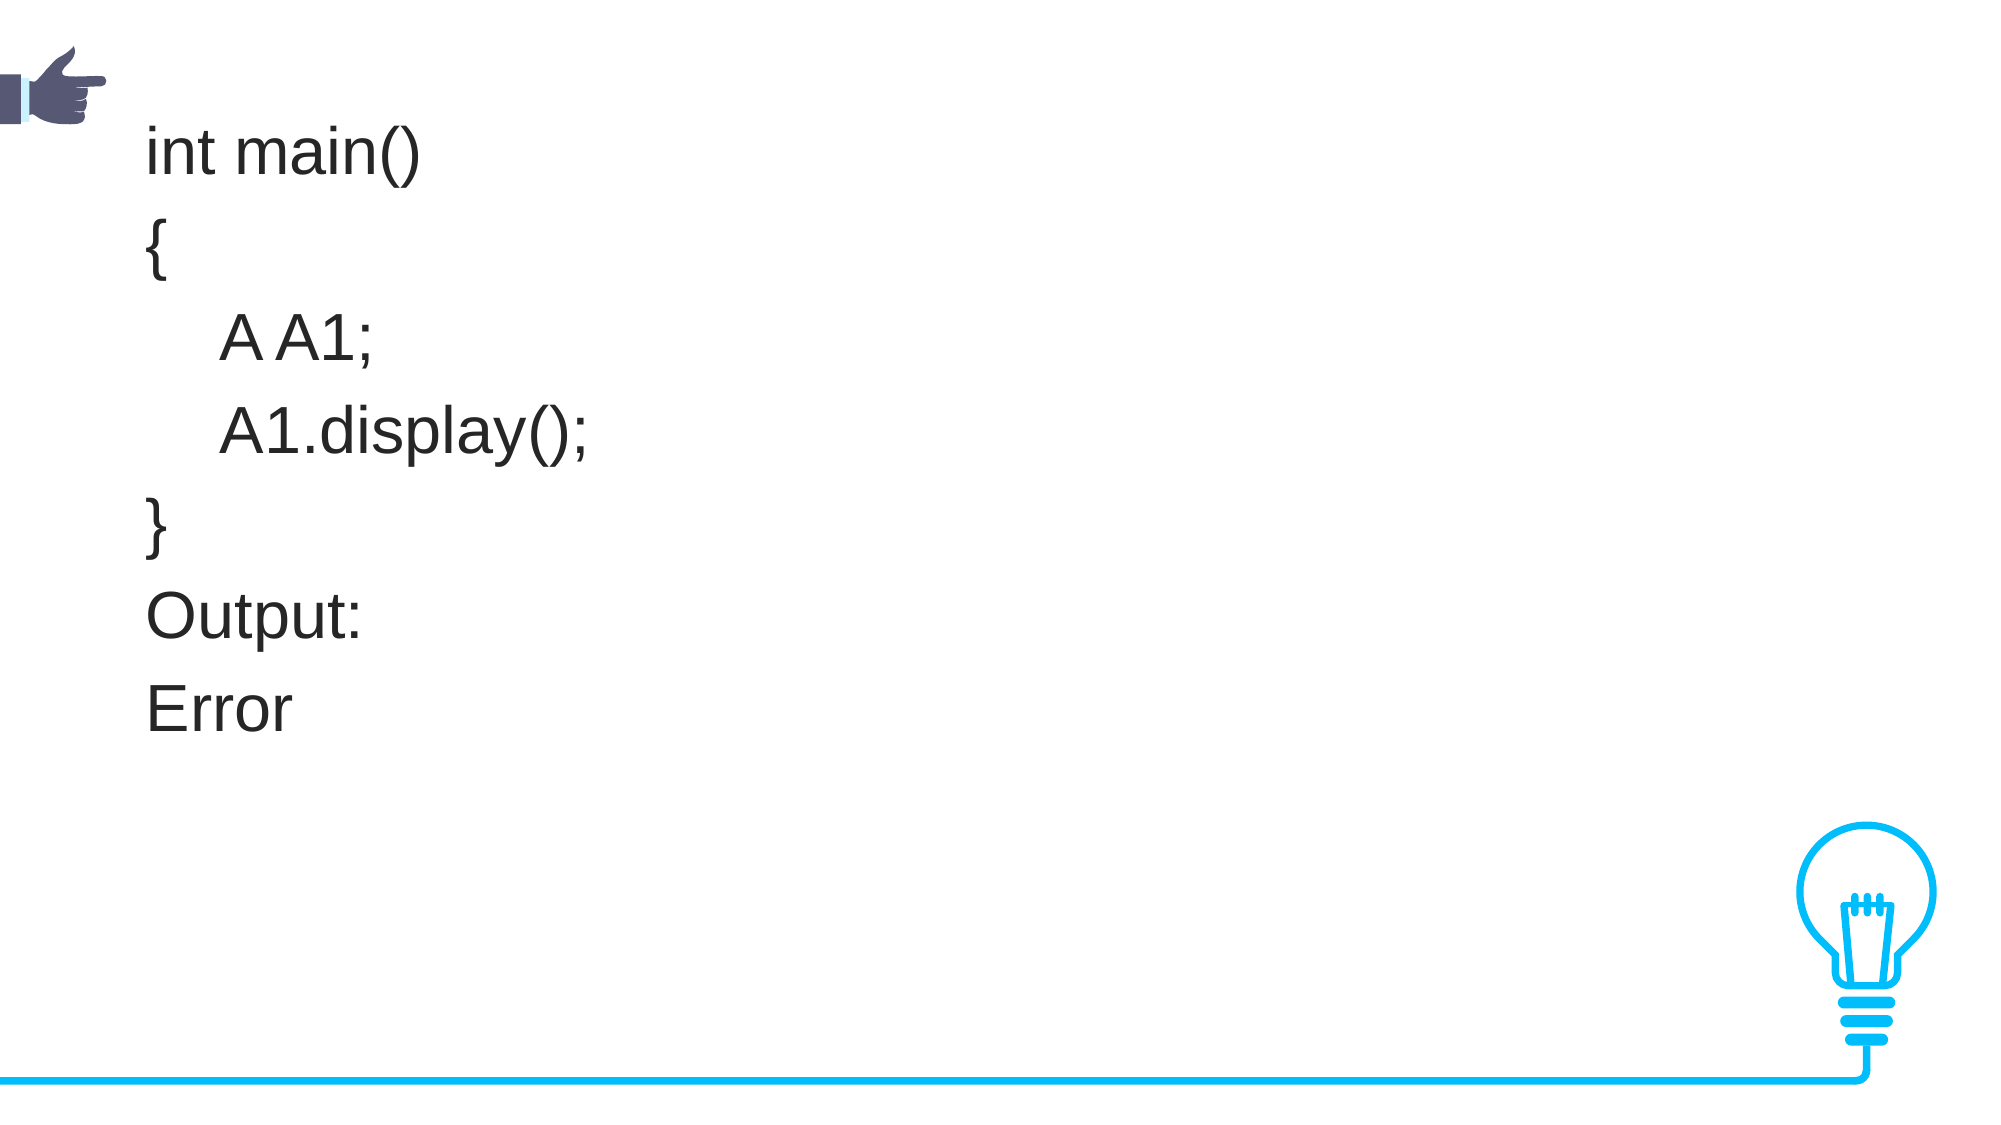

int main()
{
    A A1;
    A1.display();
}
Output:
Error